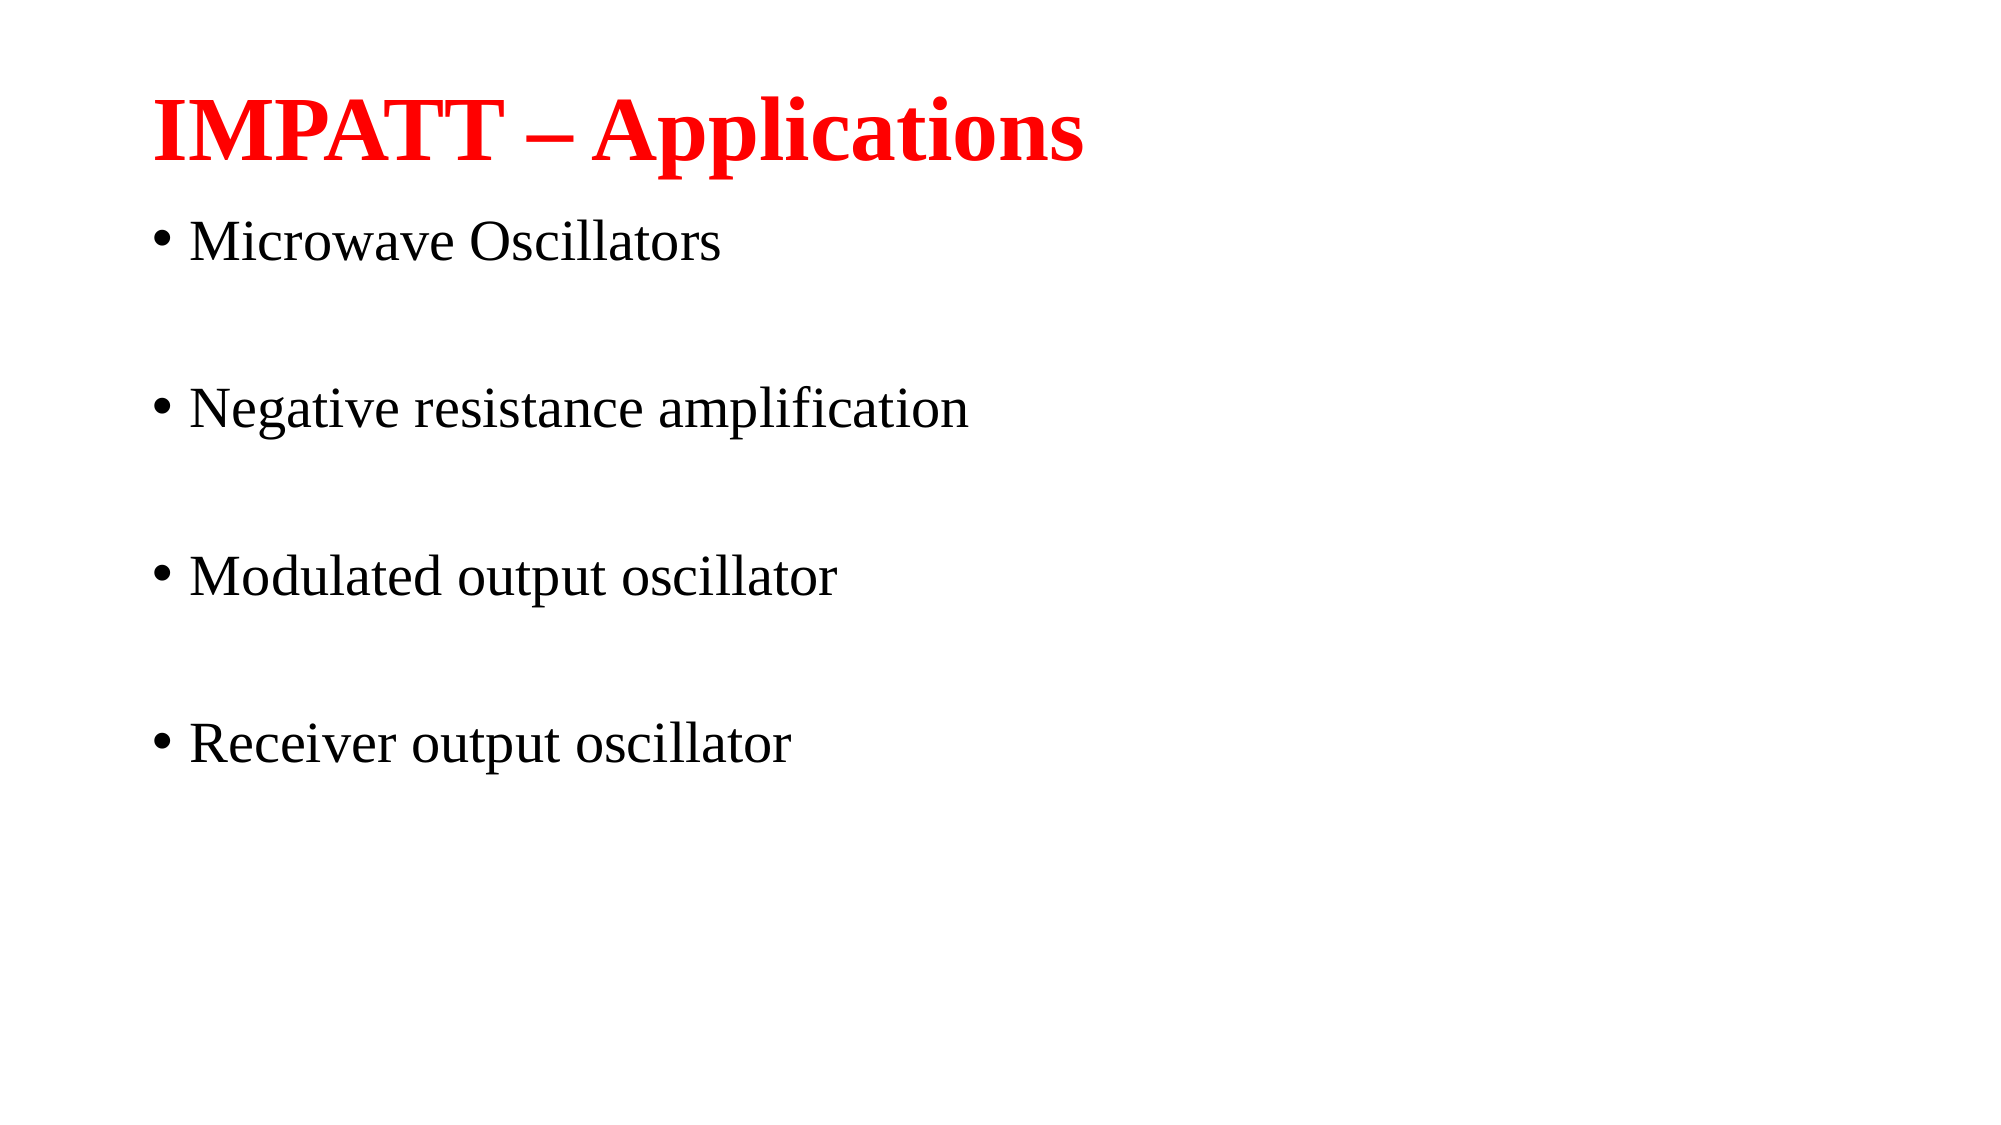

# IMPATT – Applications
Microwave Oscillators

Negative resistance amplification

Modulated output oscillator

Receiver output oscillator